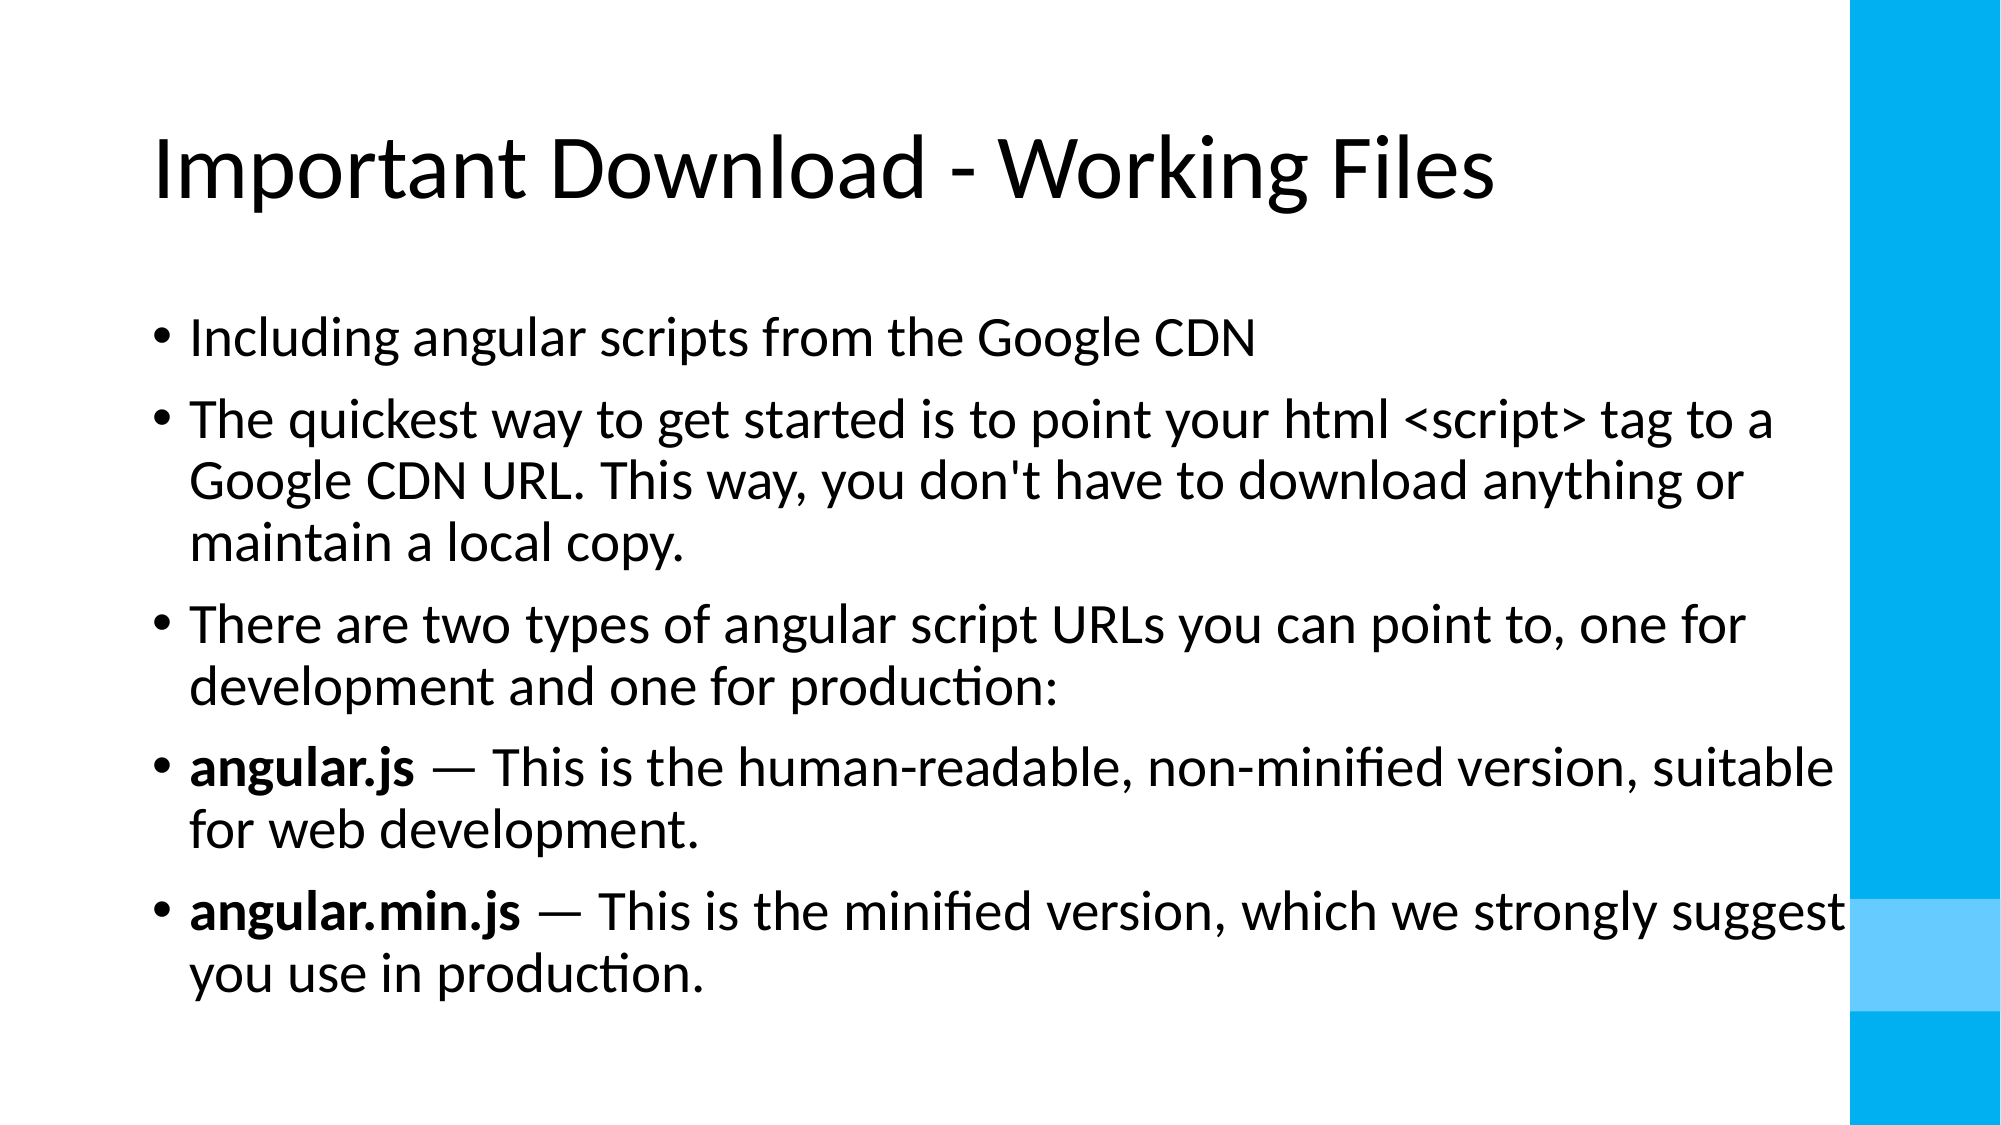

# Important Download - Working Files
Including angular scripts from the Google CDN
The quickest way to get started is to point your html <script> tag to a Google CDN URL. This way, you don't have to download anything or maintain a local copy.
There are two types of angular script URLs you can point to, one for development and one for production:
angular.js — This is the human-readable, non-minified version, suitable for web development.
angular.min.js — This is the minified version, which we strongly suggest you use in production.